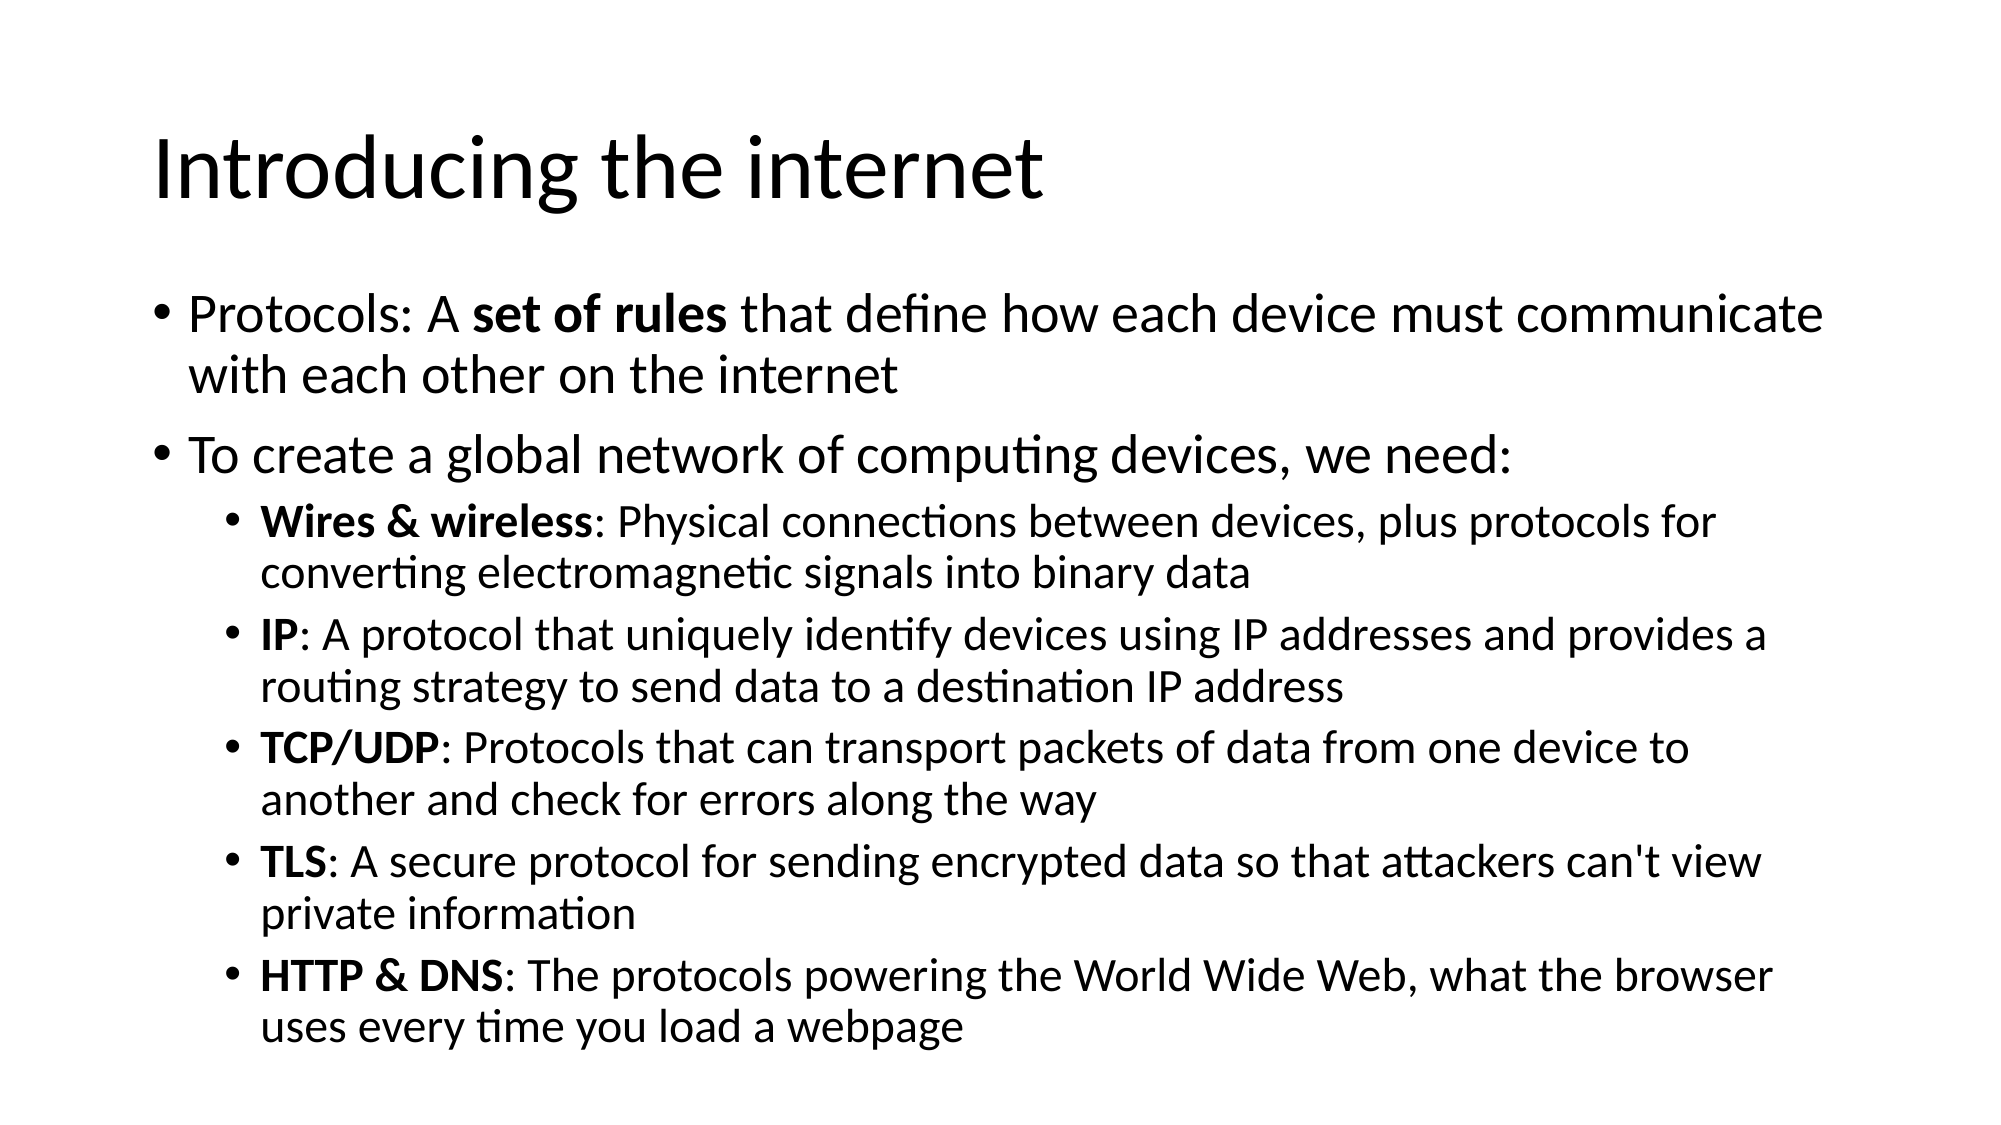

# Introducing the internet
Protocols: A set of rules that define how each device must communicate with each other on the internet
To create a global network of computing devices, we need:
Wires & wireless: Physical connections between devices, plus protocols for converting electromagnetic signals into binary data
IP: A protocol that uniquely identify devices using IP addresses and provides a routing strategy to send data to a destination IP address
TCP/UDP: Protocols that can transport packets of data from one device to another and check for errors along the way
TLS: A secure protocol for sending encrypted data so that attackers can't view private information
HTTP & DNS: The protocols powering the World Wide Web, what the browser uses every time you load a webpage